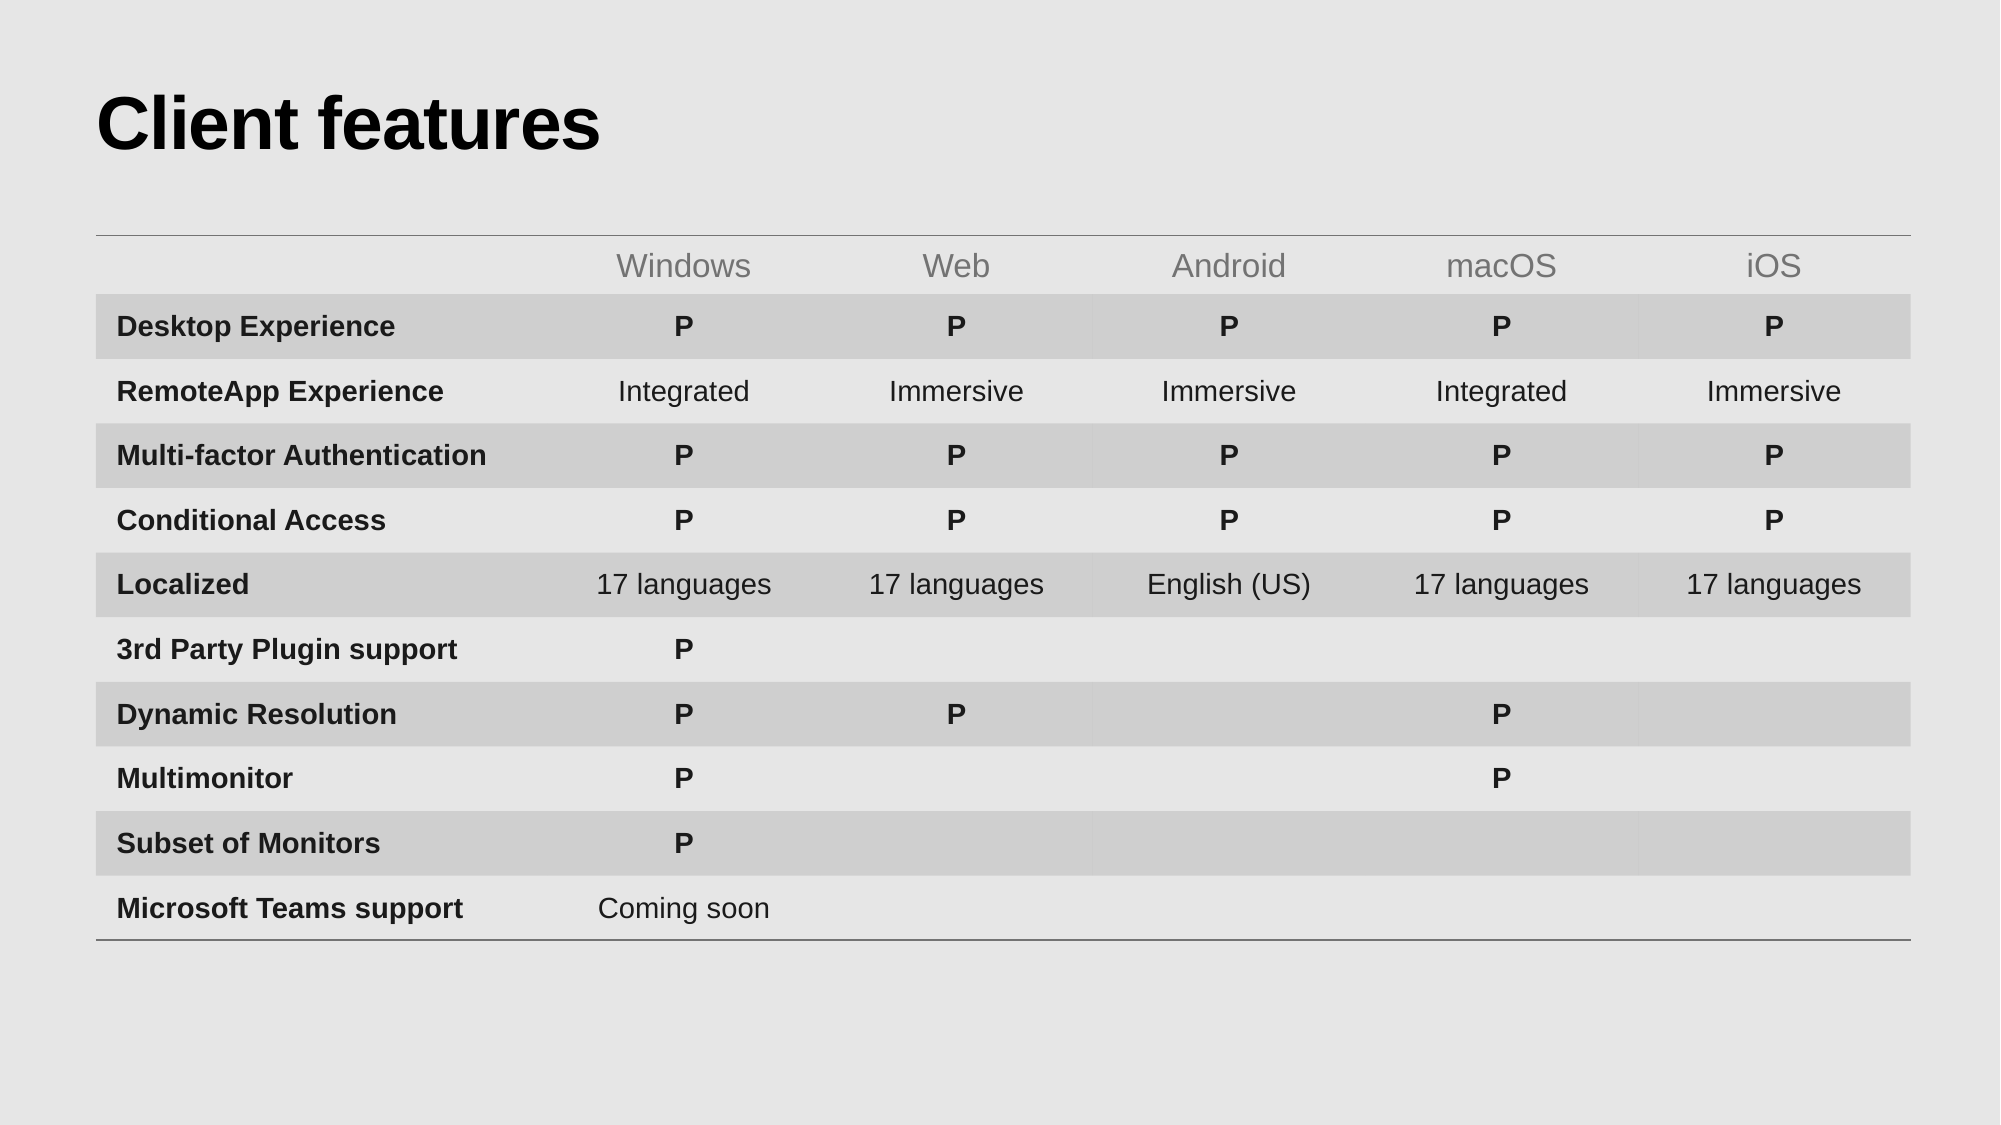

# Client features
|  | Windows | Web | Android | macOS | iOS |
| --- | --- | --- | --- | --- | --- |
| Desktop Experience | P | P | P | P | P |
| RemoteApp Experience | Integrated | Immersive | Immersive | Integrated | Immersive |
| Multi-factor Authentication | P | P | P | P | P |
| Conditional Access | P | P | P | P | P |
| Localized | 17 languages | 17 languages | English (US) | 17 languages | 17 languages |
| 3rd Party Plugin support | P |  |  |  |  |
| Dynamic Resolution | P | P |  | P |  |
| Multimonitor | P |  |  | P |  |
| Subset of Monitors | P |  |  |  |  |
| Microsoft Teams support | Coming soon |  |  |  |  |